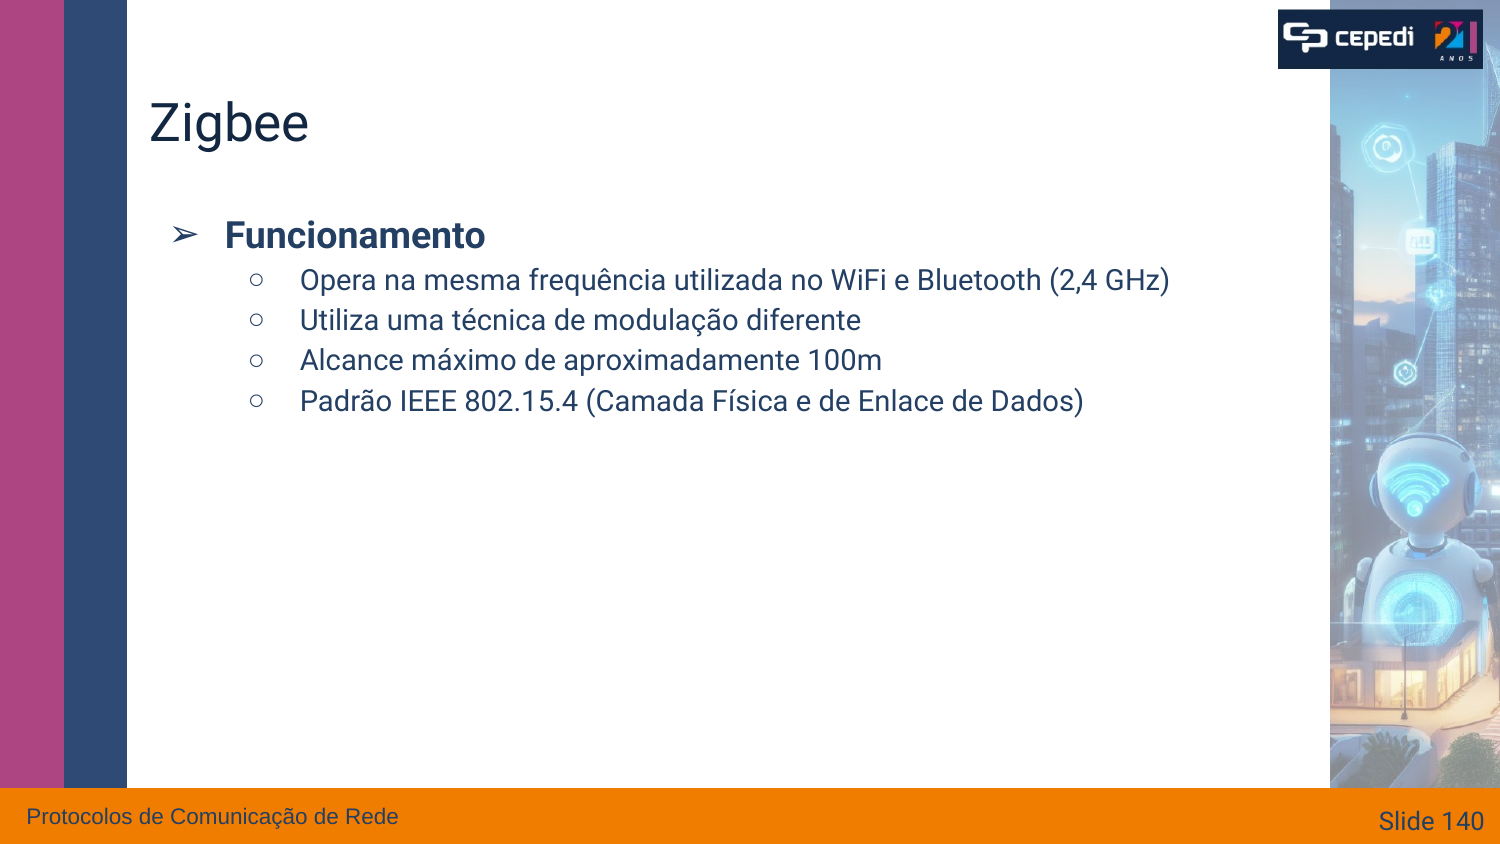

# Zigbee
Funcionamento
Opera na mesma frequência utilizada no WiFi e Bluetooth (2,4 GHz)
Utiliza uma técnica de modulação diferente
Alcance máximo de aproximadamente 100m
Padrão IEEE 802.15.4 (Camada Física e de Enlace de Dados)
Protocolos de Comunicação de Rede
Slide 140